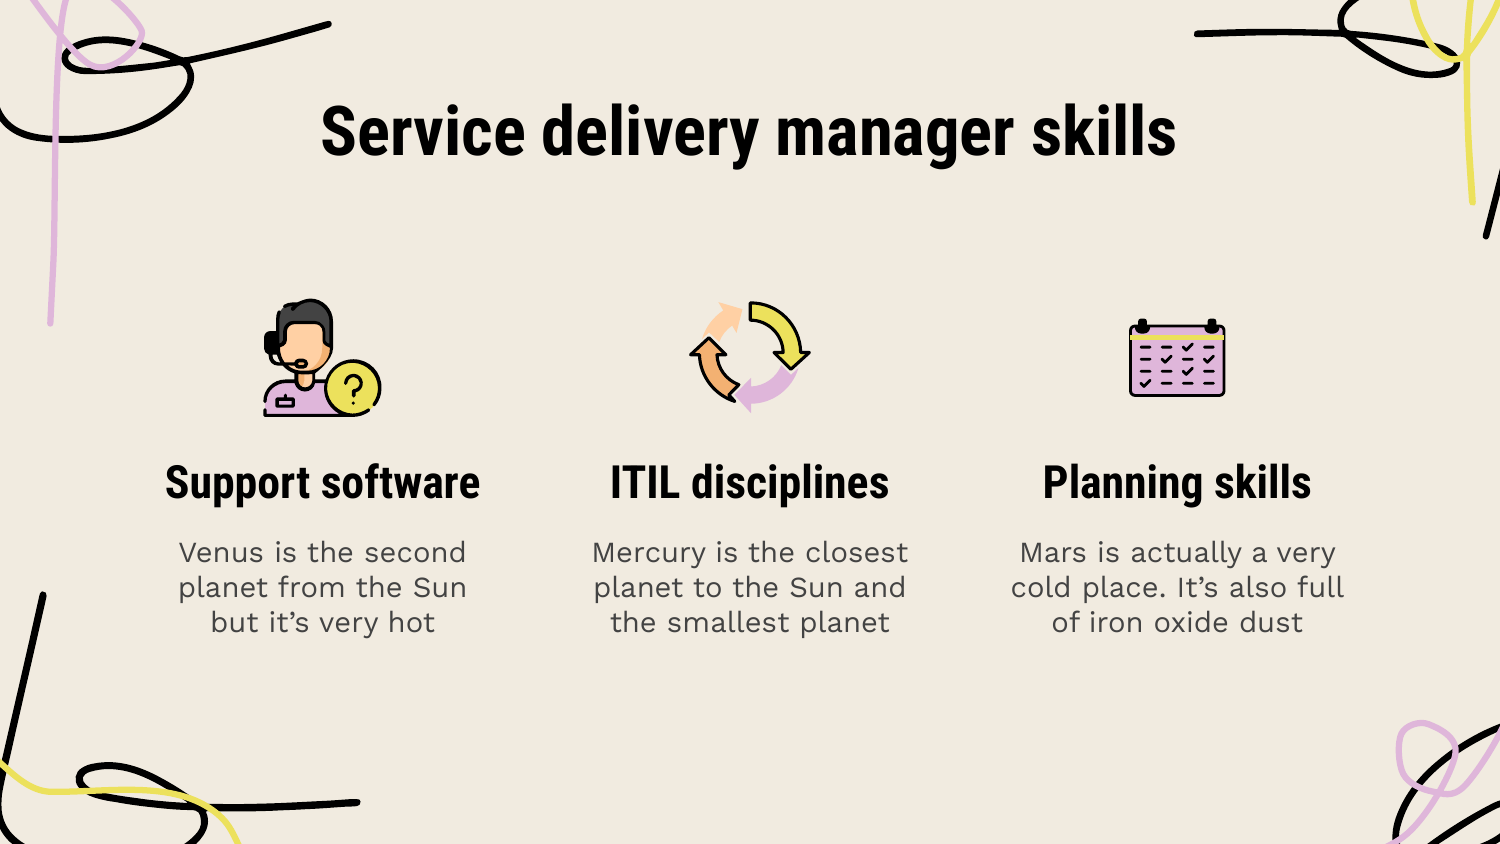

Service delivery manager skills

# Support software
ITIL disciplines
Planning skills
Venus is the second planet from the Sun but it’s very hot
Mercury is the closest planet to the Sun and the smallest planet
Mars is actually a very cold place. It’s also full of iron oxide dust